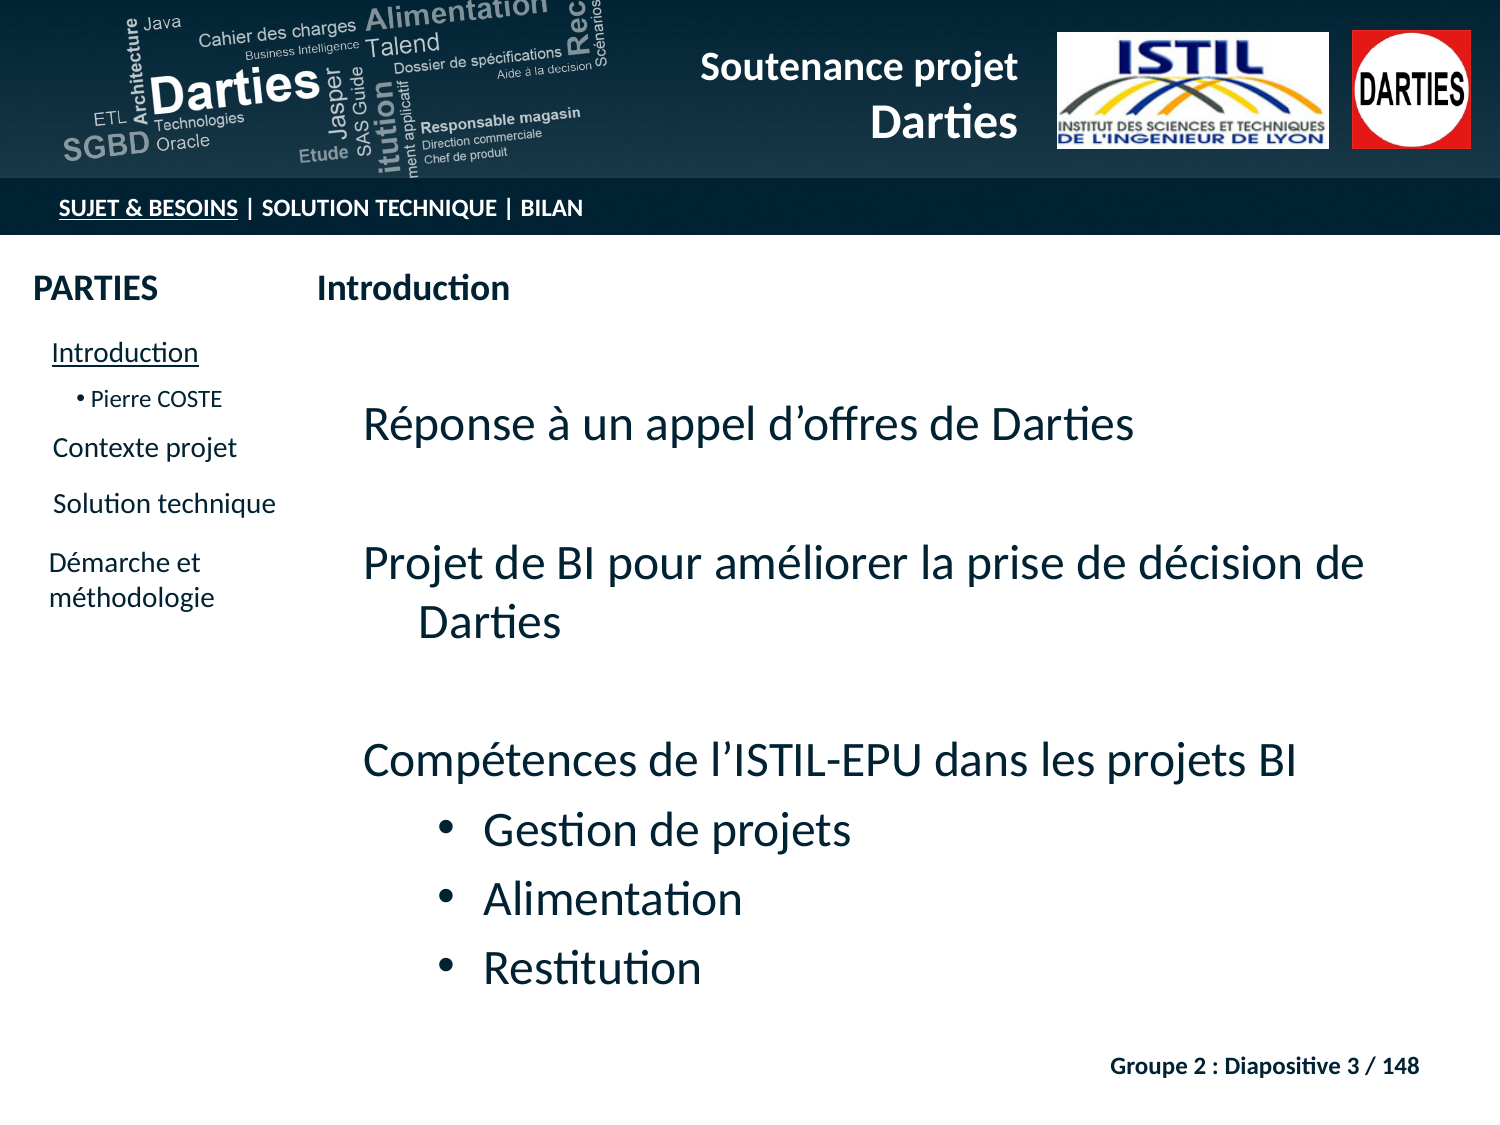

Réponse à un appel d’offres de Darties

Projet de BI pour améliorer la prise de décision de Darties

Compétences de l’ISTIL-EPU dans les projets BI
Gestion de projets
Alimentation
Restitution